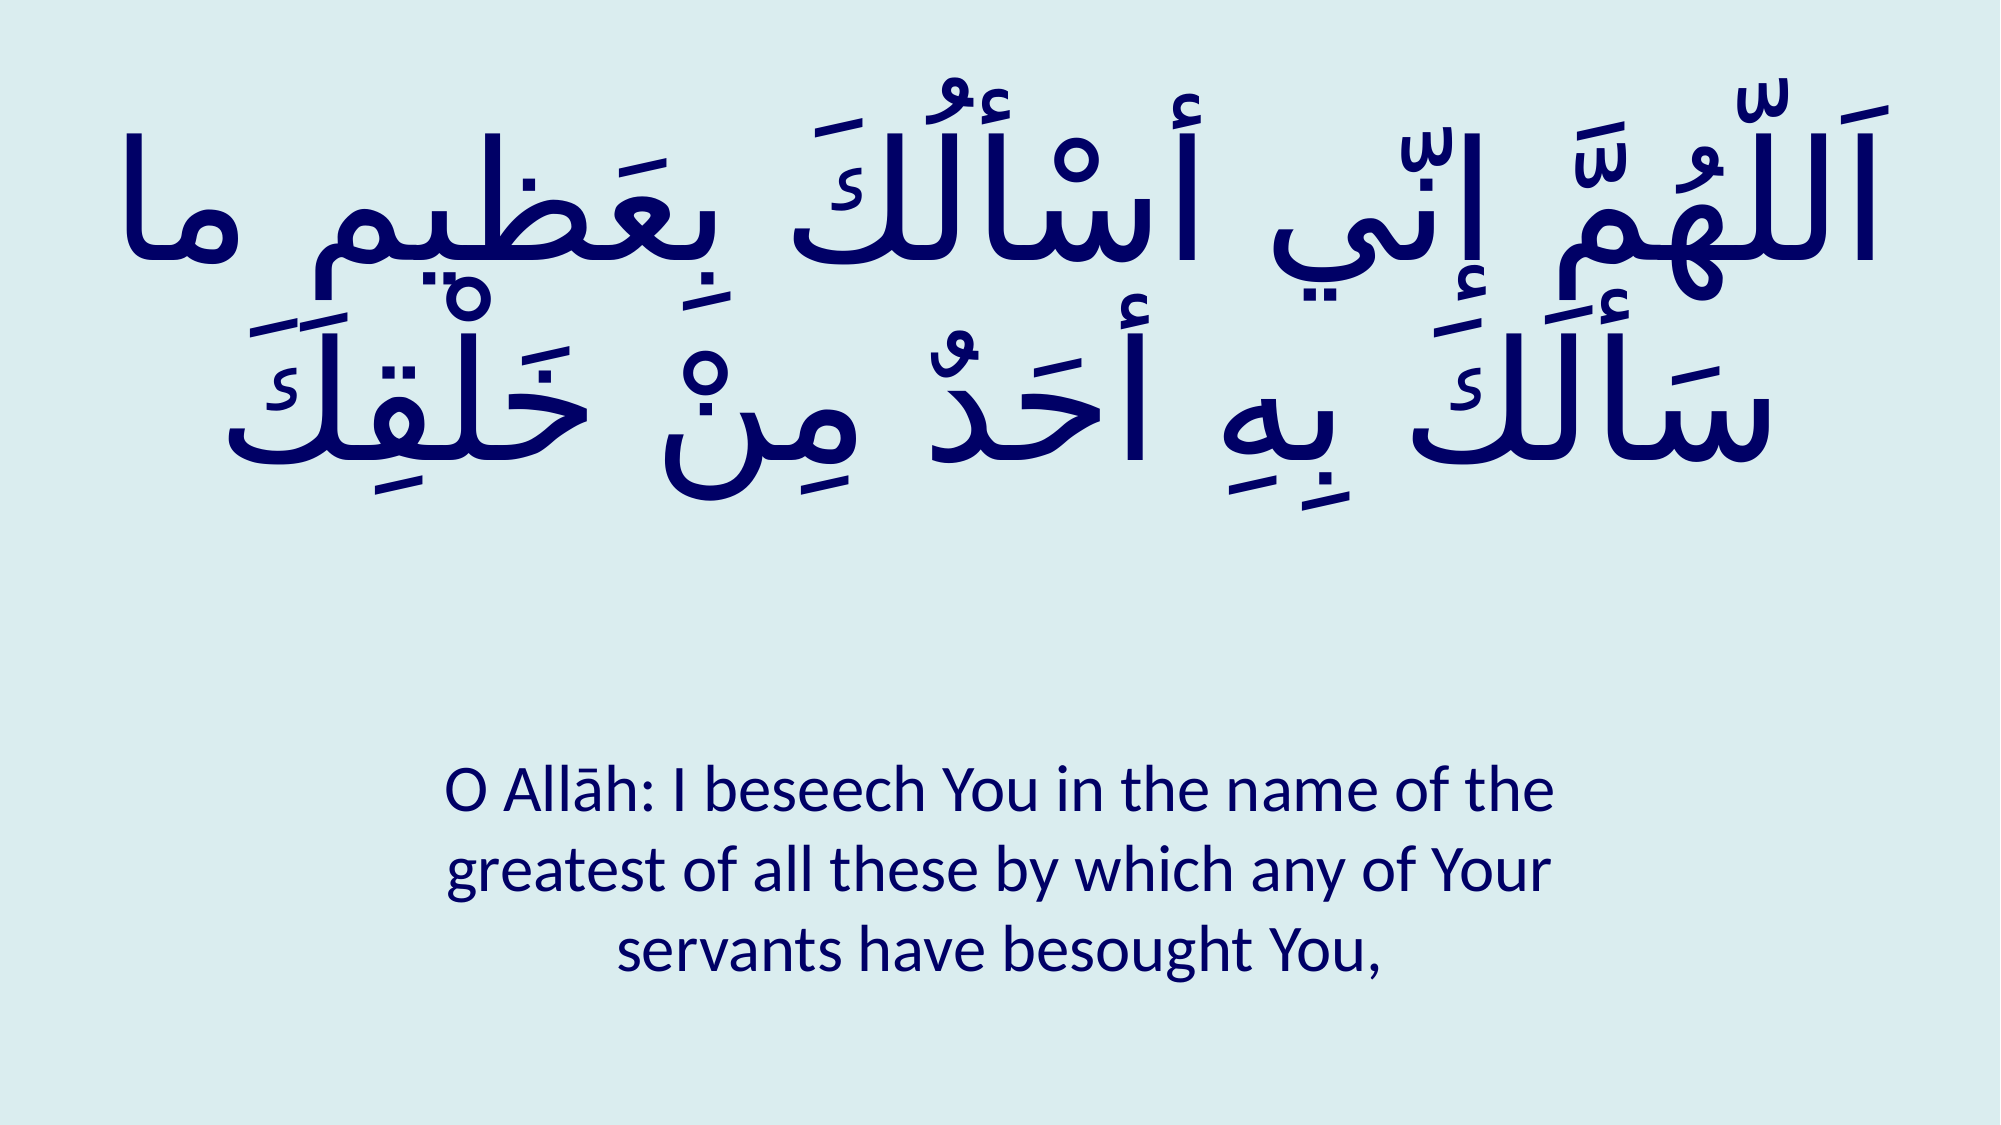

# اَللّهُمَّ إنّي أسْألُكَ بِعَظيمِ ما سَألَكَ بِهِ أحَدٌ مِنْ خَلْقِكَ
O Allāh: I beseech You in the name of the greatest of all these by which any of Your servants have besought You,